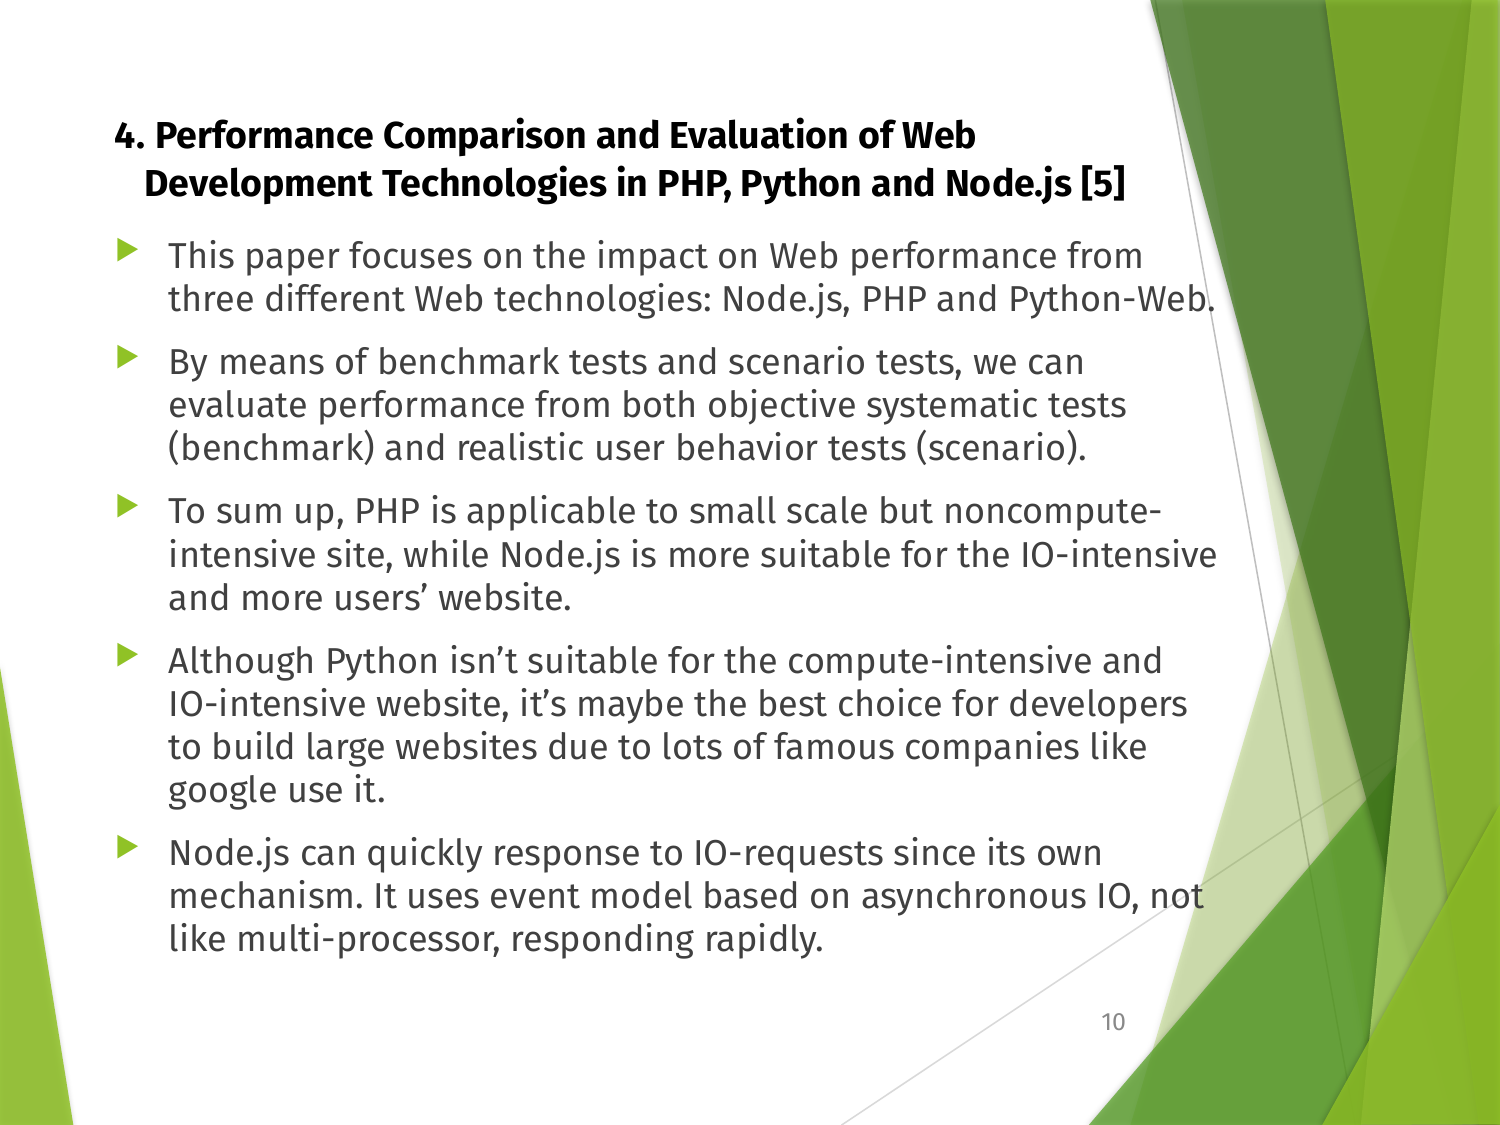

# 4. Performance Comparison and Evaluation of Web                  Development Technologies in PHP, Python and Node.js [5]
This paper focuses on the impact on Web performance from three different Web technologies: Node.js, PHP and Python-Web.
By means of benchmark tests and scenario tests, we can evaluate performance from both objective systematic tests (benchmark) and realistic user behavior tests (scenario).
To sum up, PHP is applicable to small scale but noncompute-intensive site, while Node.js is more suitable for the IO-intensive and more users’ website.
Although Python isn’t suitable for the compute-intensive and IO-intensive website, it’s maybe the best choice for developers to build large websites due to lots of famous companies like google use it.
Node.js can quickly response to IO-requests since its own mechanism. It uses event model based on asynchronous IO, not like multi-processor, responding rapidly.

10